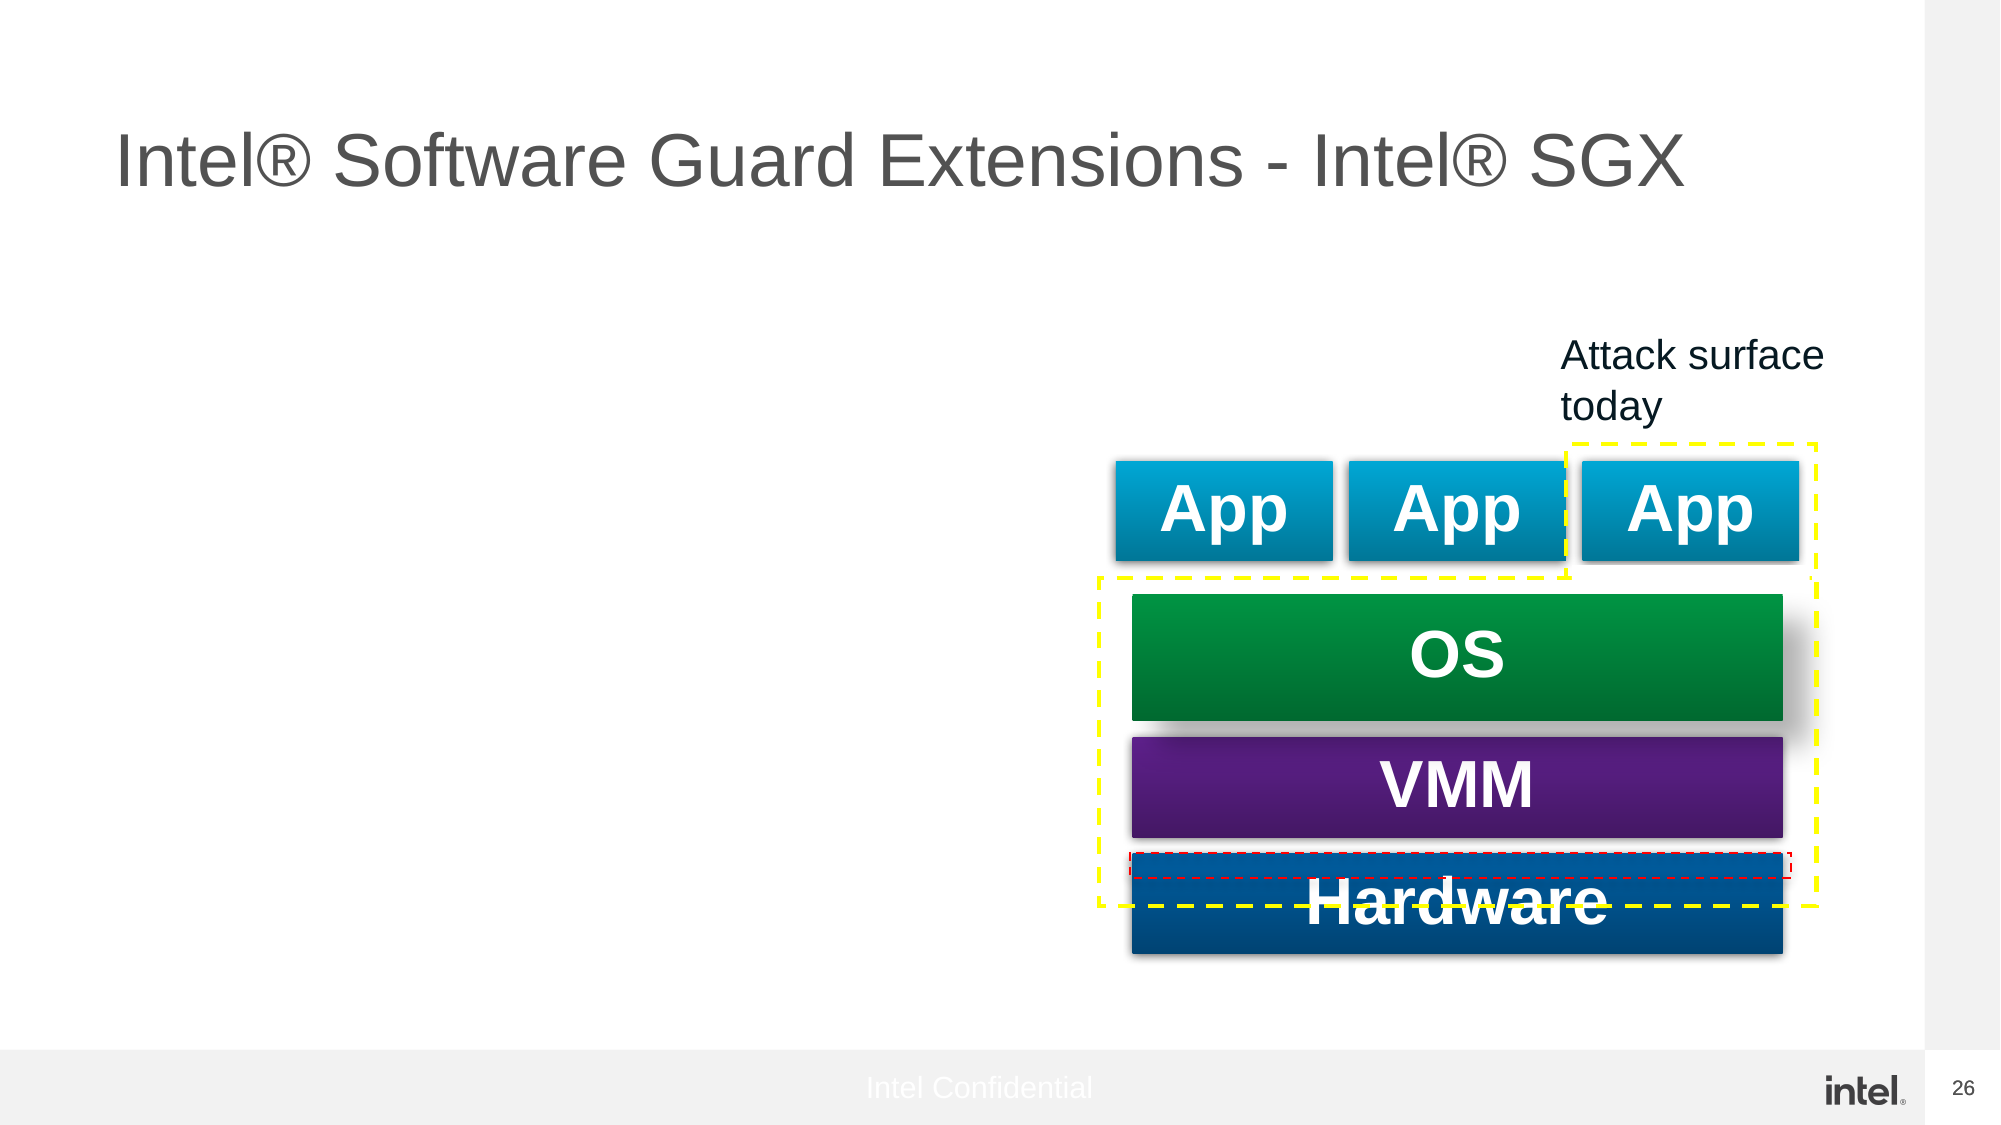

26
# Intel® Software Guard Extensions - Intel® SGX
Attack surface
today

App
App
App

OS
VMM

Hardware